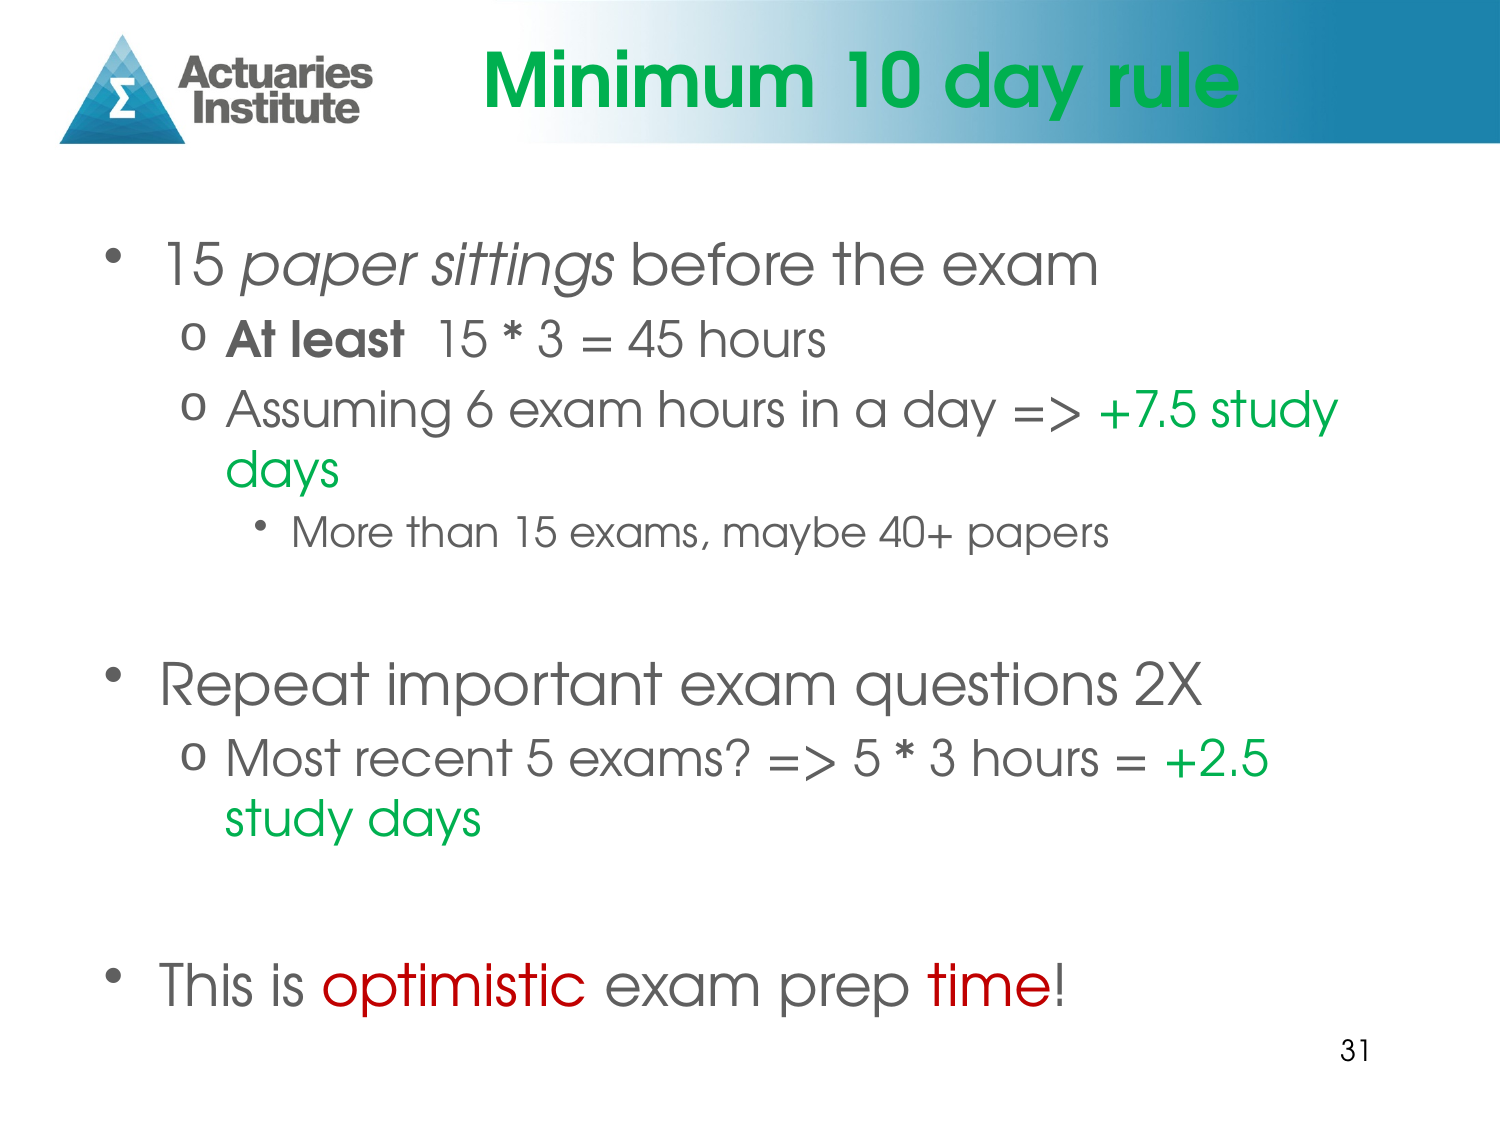

# Minimum 10 day rule
15 paper sittings before the exam
At least  15 * 3 = 45 hours
Assuming 6 exam hours in a day => +7.5 study days
More than 15 exams, maybe 40+ papers

Repeat important exam questions 2X
Most recent 5 exams? => 5 * 3 hours = +2.5 study days

This is optimistic exam prep time!

31